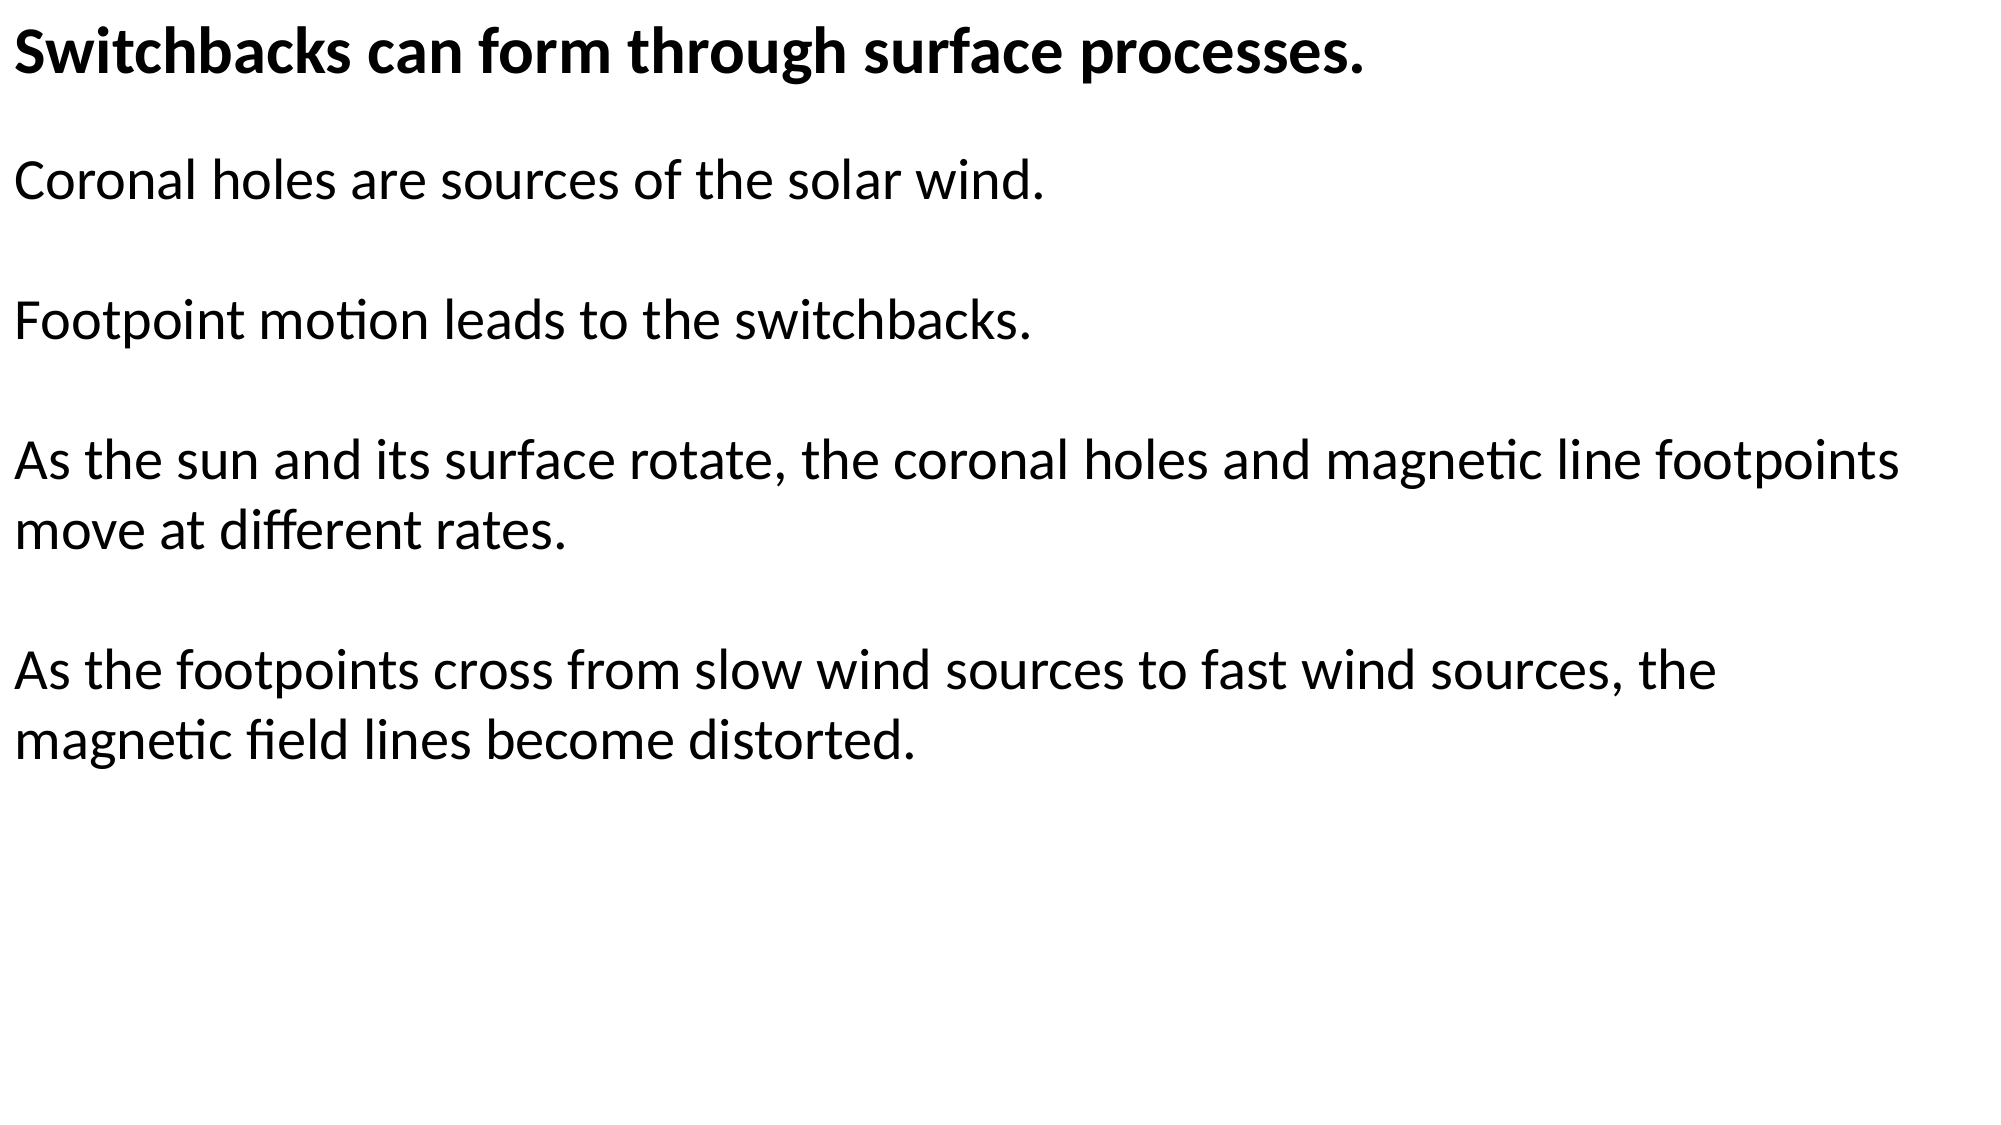

Switchbacks can form through surface processes.
Coronal holes are sources of the solar wind.

Footpoint motion leads to the switchbacks.

As the sun and its surface rotate, the coronal holes and magnetic line footpoints move at different rates.

As the footpoints cross from slow wind sources to fast wind sources, the magnetic field lines become distorted.